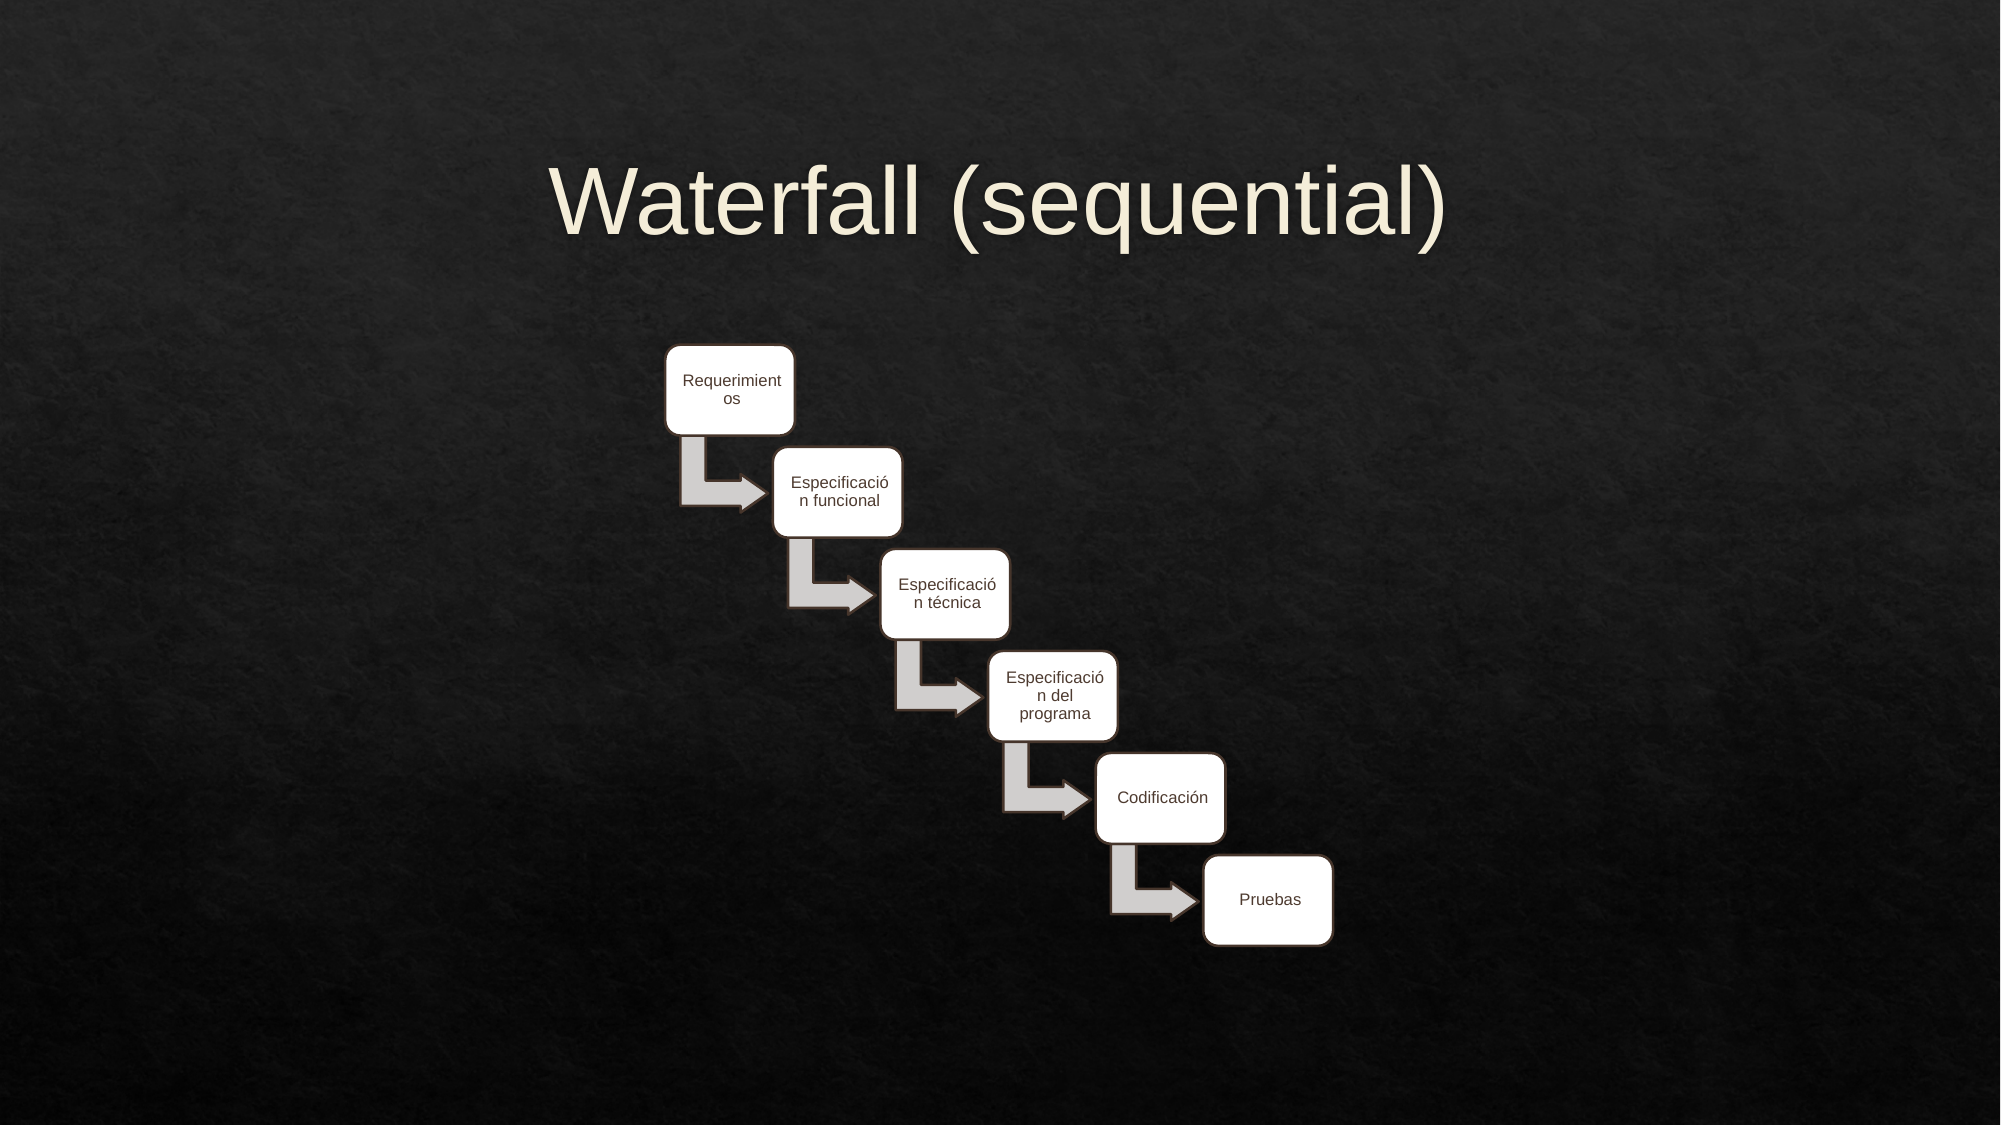

# Waterfall (sequential)
Requerimientos
Especificación funcional
Especificación técnica
Especificación del programa
Codificación
Pruebas